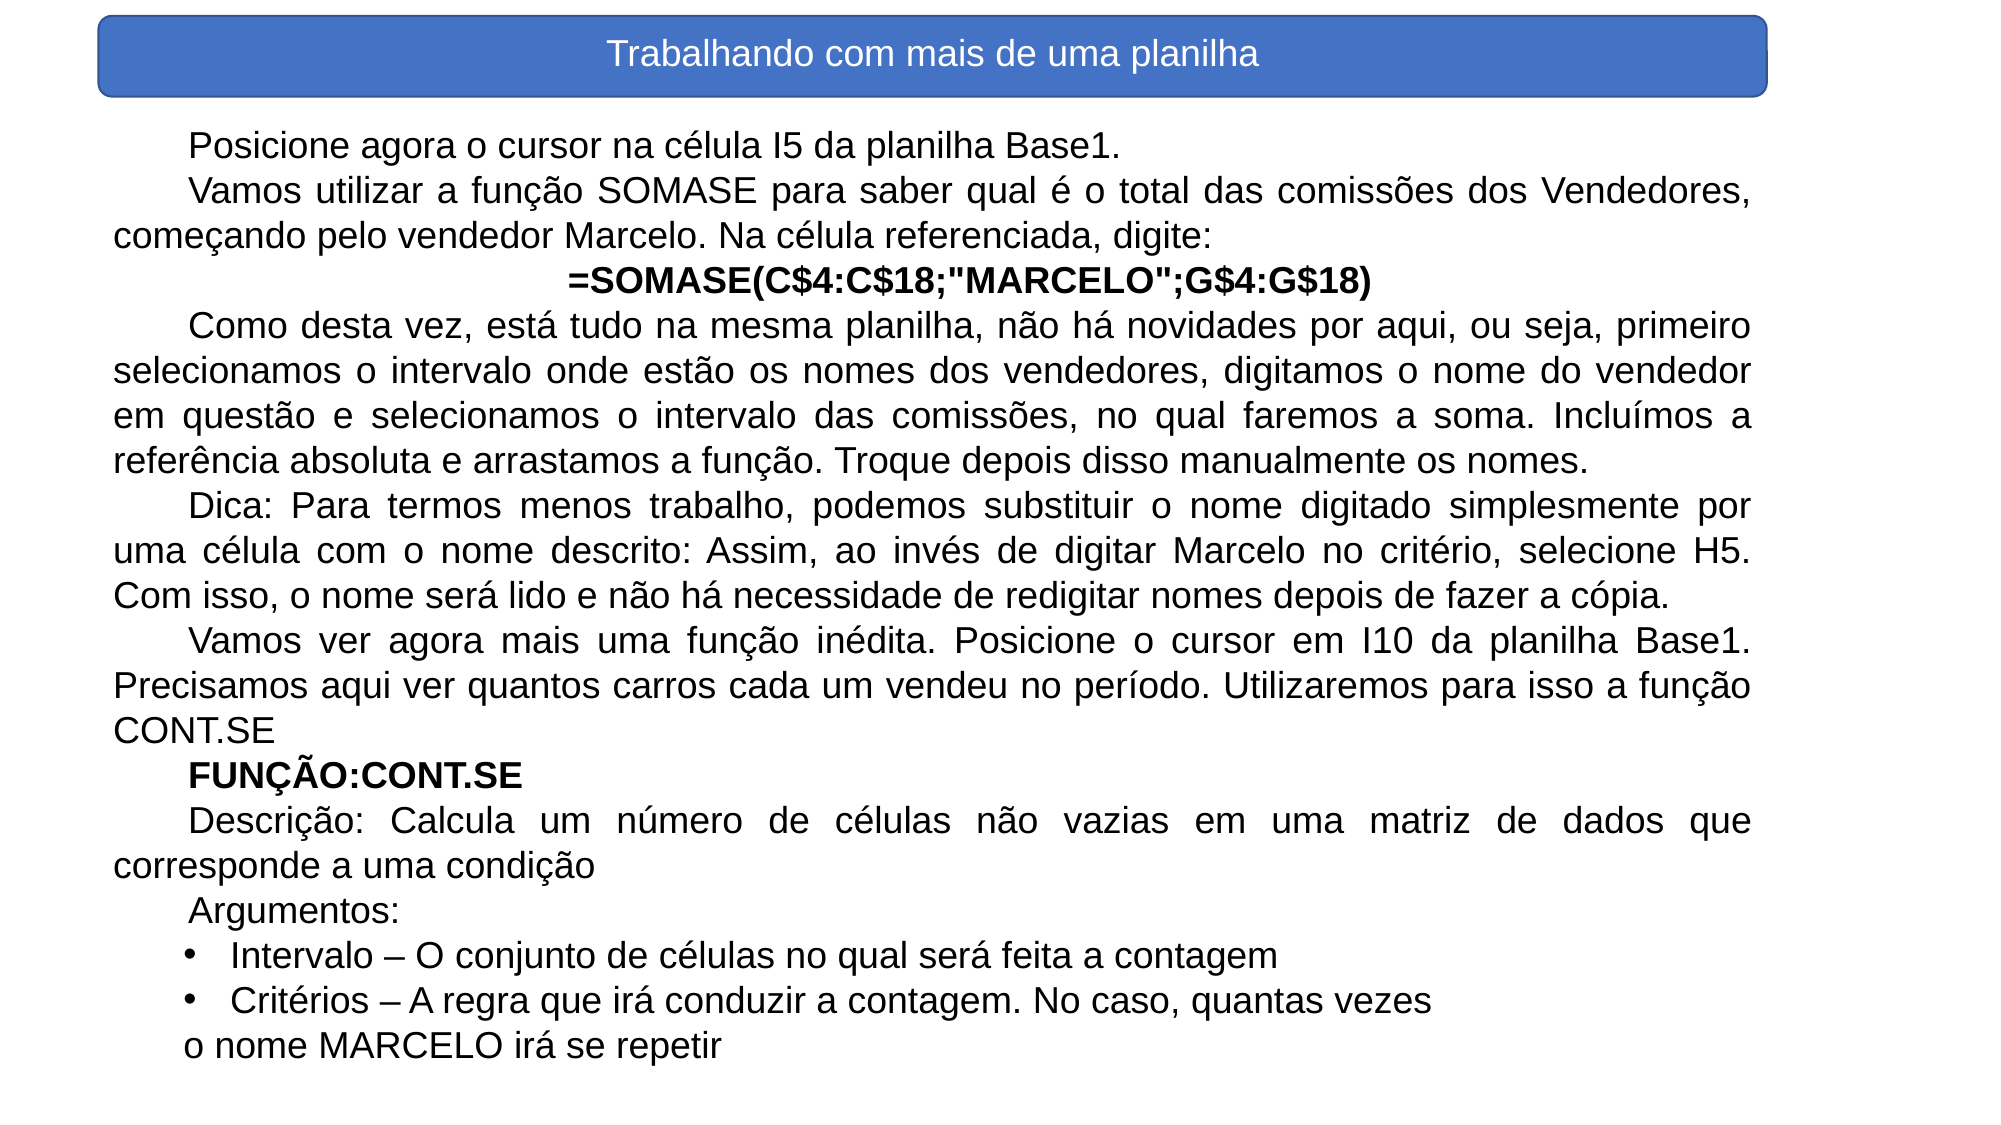

Trabalhando com mais de uma planilha
Posicione agora o cursor na célula I5 da planilha Base1.
Vamos utilizar a função SOMASE para saber qual é o total das comissões dos Vendedores, começando pelo vendedor Marcelo. Na célula referenciada, digite:
=SOMASE(C$4:C$18;"MARCELO";G$4:G$18)
Como desta vez, está tudo na mesma planilha, não há novidades por aqui, ou seja, primeiro selecionamos o intervalo onde estão os nomes dos vendedores, digitamos o nome do vendedor em questão e selecionamos o intervalo das comissões, no qual faremos a soma. Incluímos a referência absoluta e arrastamos a função. Troque depois disso manualmente os nomes.
Dica: Para termos menos trabalho, podemos substituir o nome digitado simplesmente por uma célula com o nome descrito: Assim, ao invés de digitar Marcelo no critério, selecione H5. Com isso, o nome será lido e não há necessidade de redigitar nomes depois de fazer a cópia.
Vamos ver agora mais uma função inédita. Posicione o cursor em I10 da planilha Base1. Precisamos aqui ver quantos carros cada um vendeu no período. Utilizaremos para isso a função CONT.SE
FUNÇÃO:CONT.SE
Descrição: Calcula um número de células não vazias em uma matriz de dados que corresponde a uma condição
Argumentos:
Intervalo – O conjunto de células no qual será feita a contagem
Critérios – A regra que irá conduzir a contagem. No caso, quantas vezes
o nome MARCELO irá se repetir